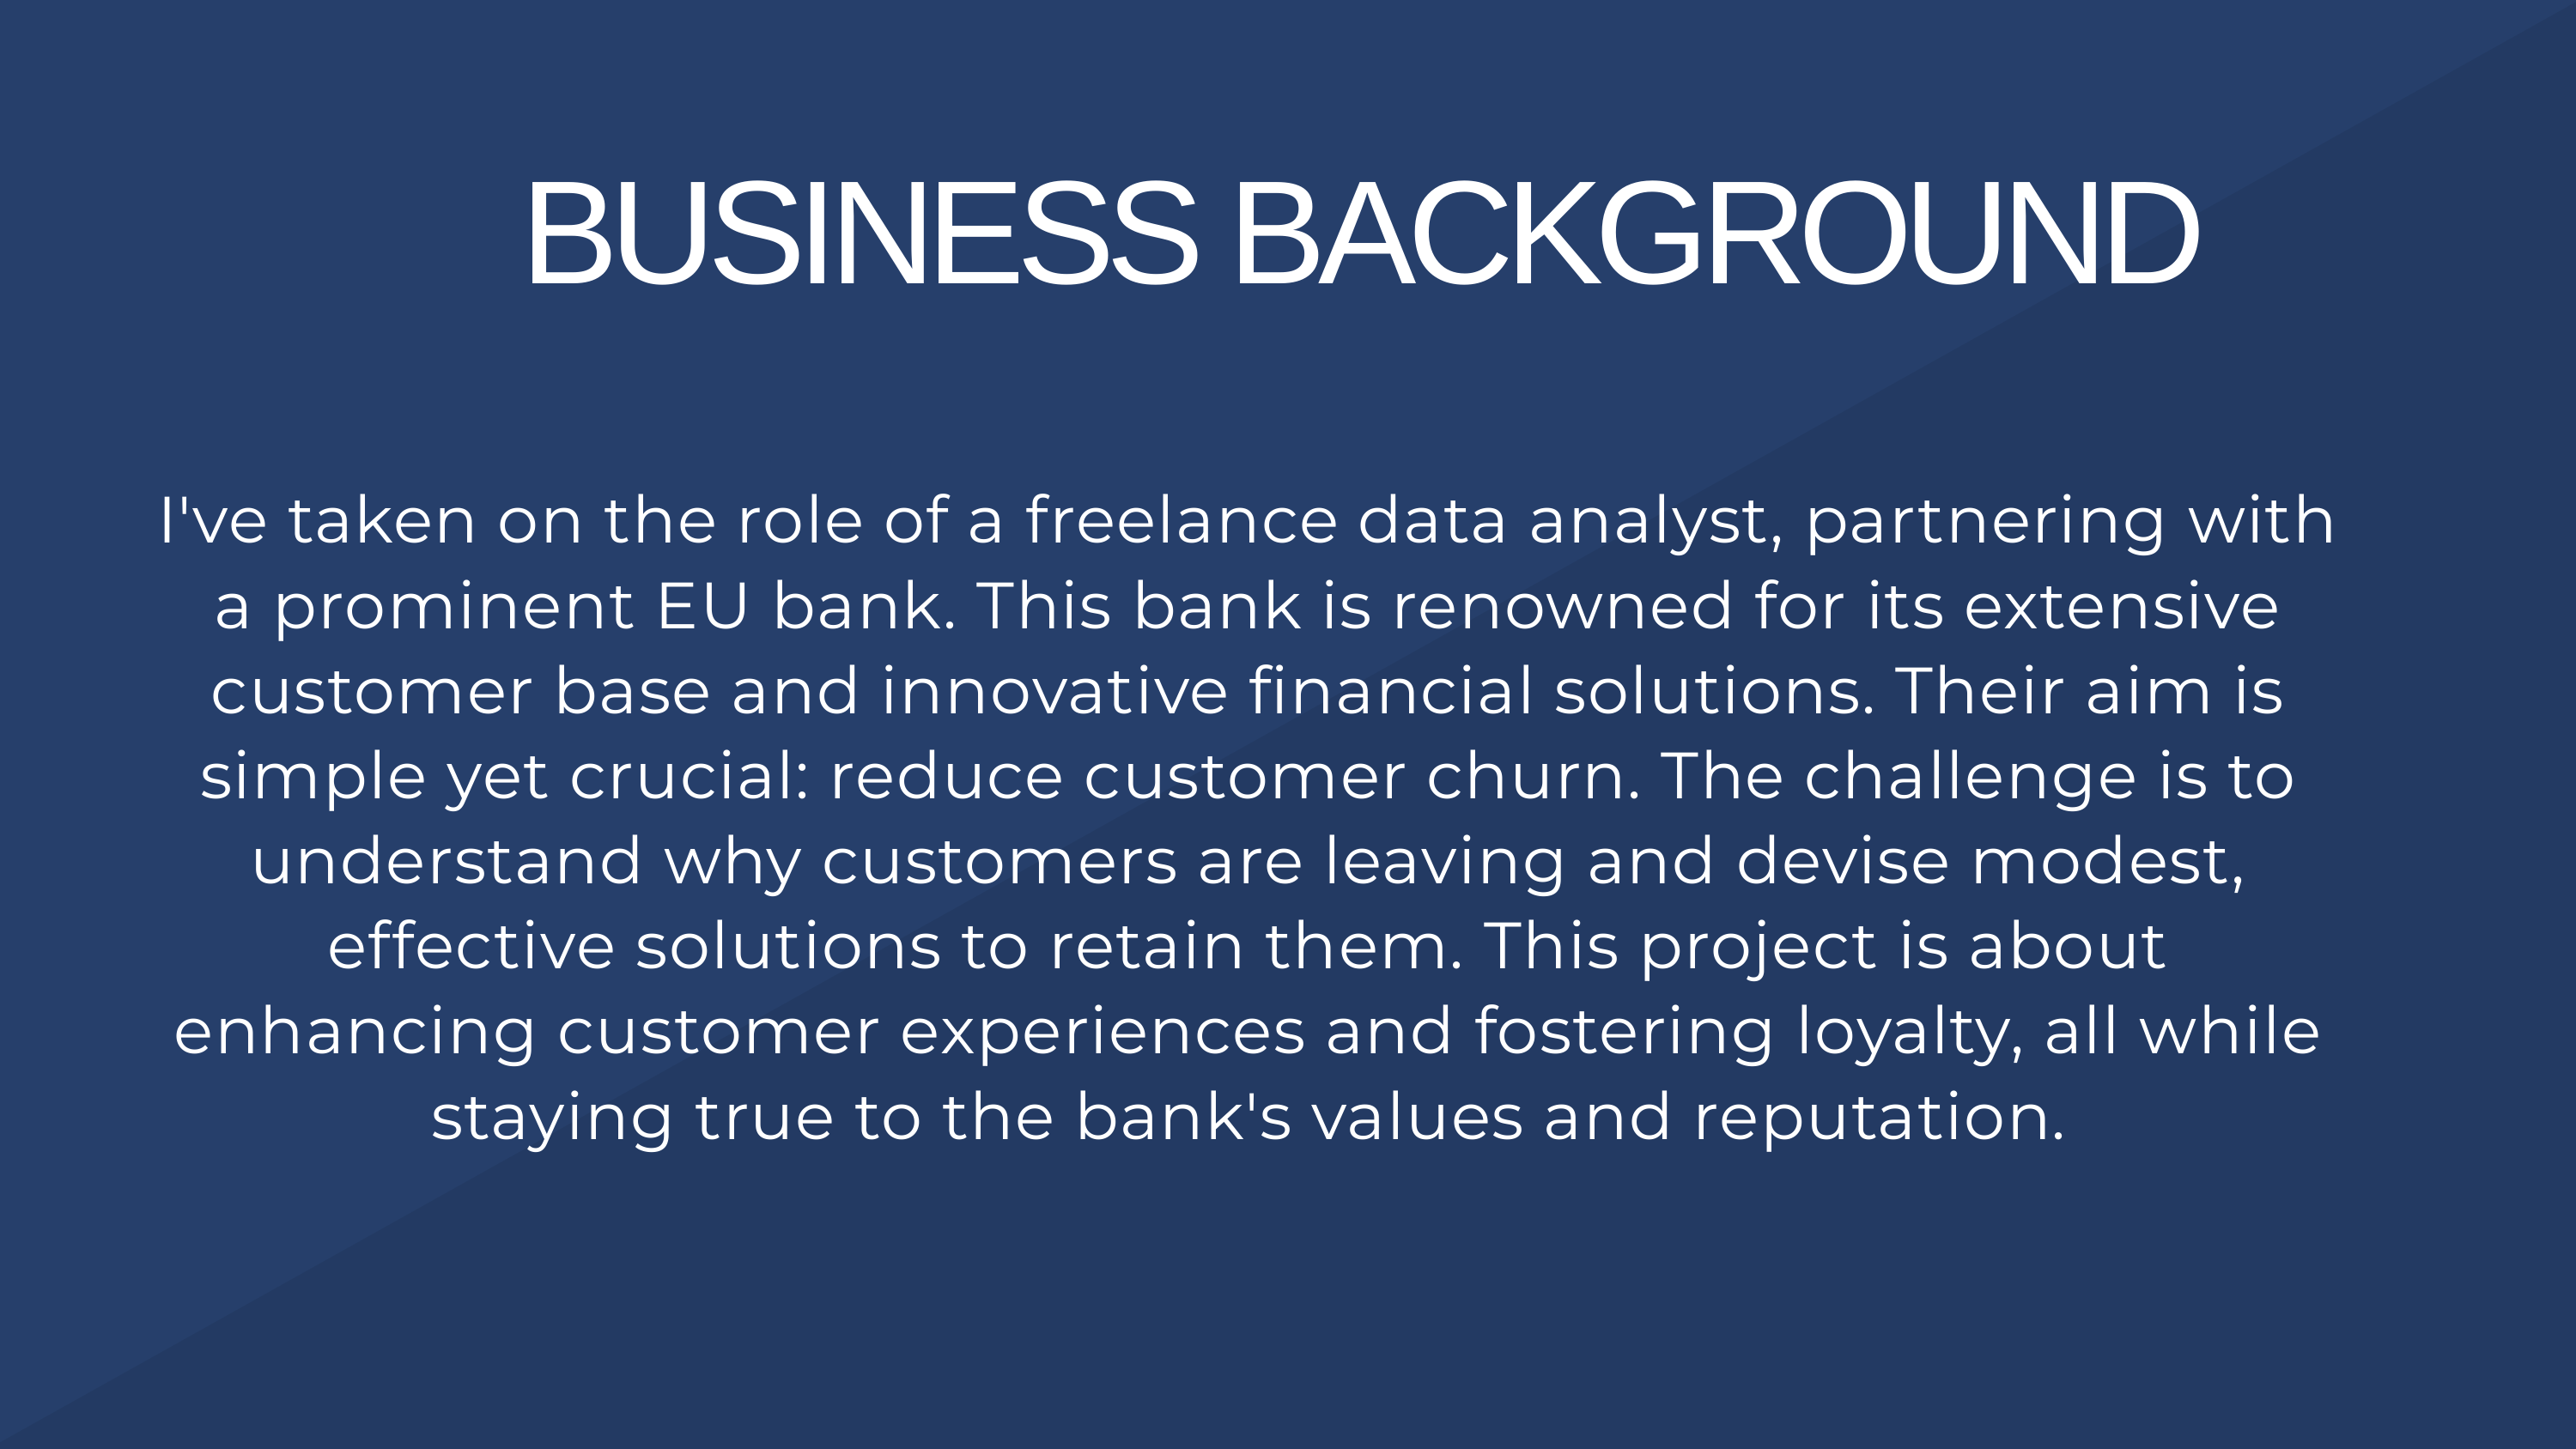

BUSINESS BACKGROUND
I've taken on the role of a freelance data analyst, partnering with a prominent EU bank. This bank is renowned for its extensive customer base and innovative financial solutions. Their aim is simple yet crucial: reduce customer churn. The challenge is to understand why customers are leaving and devise modest, effective solutions to retain them. This project is about enhancing customer experiences and fostering loyalty, all while staying true to the bank's values and reputation.